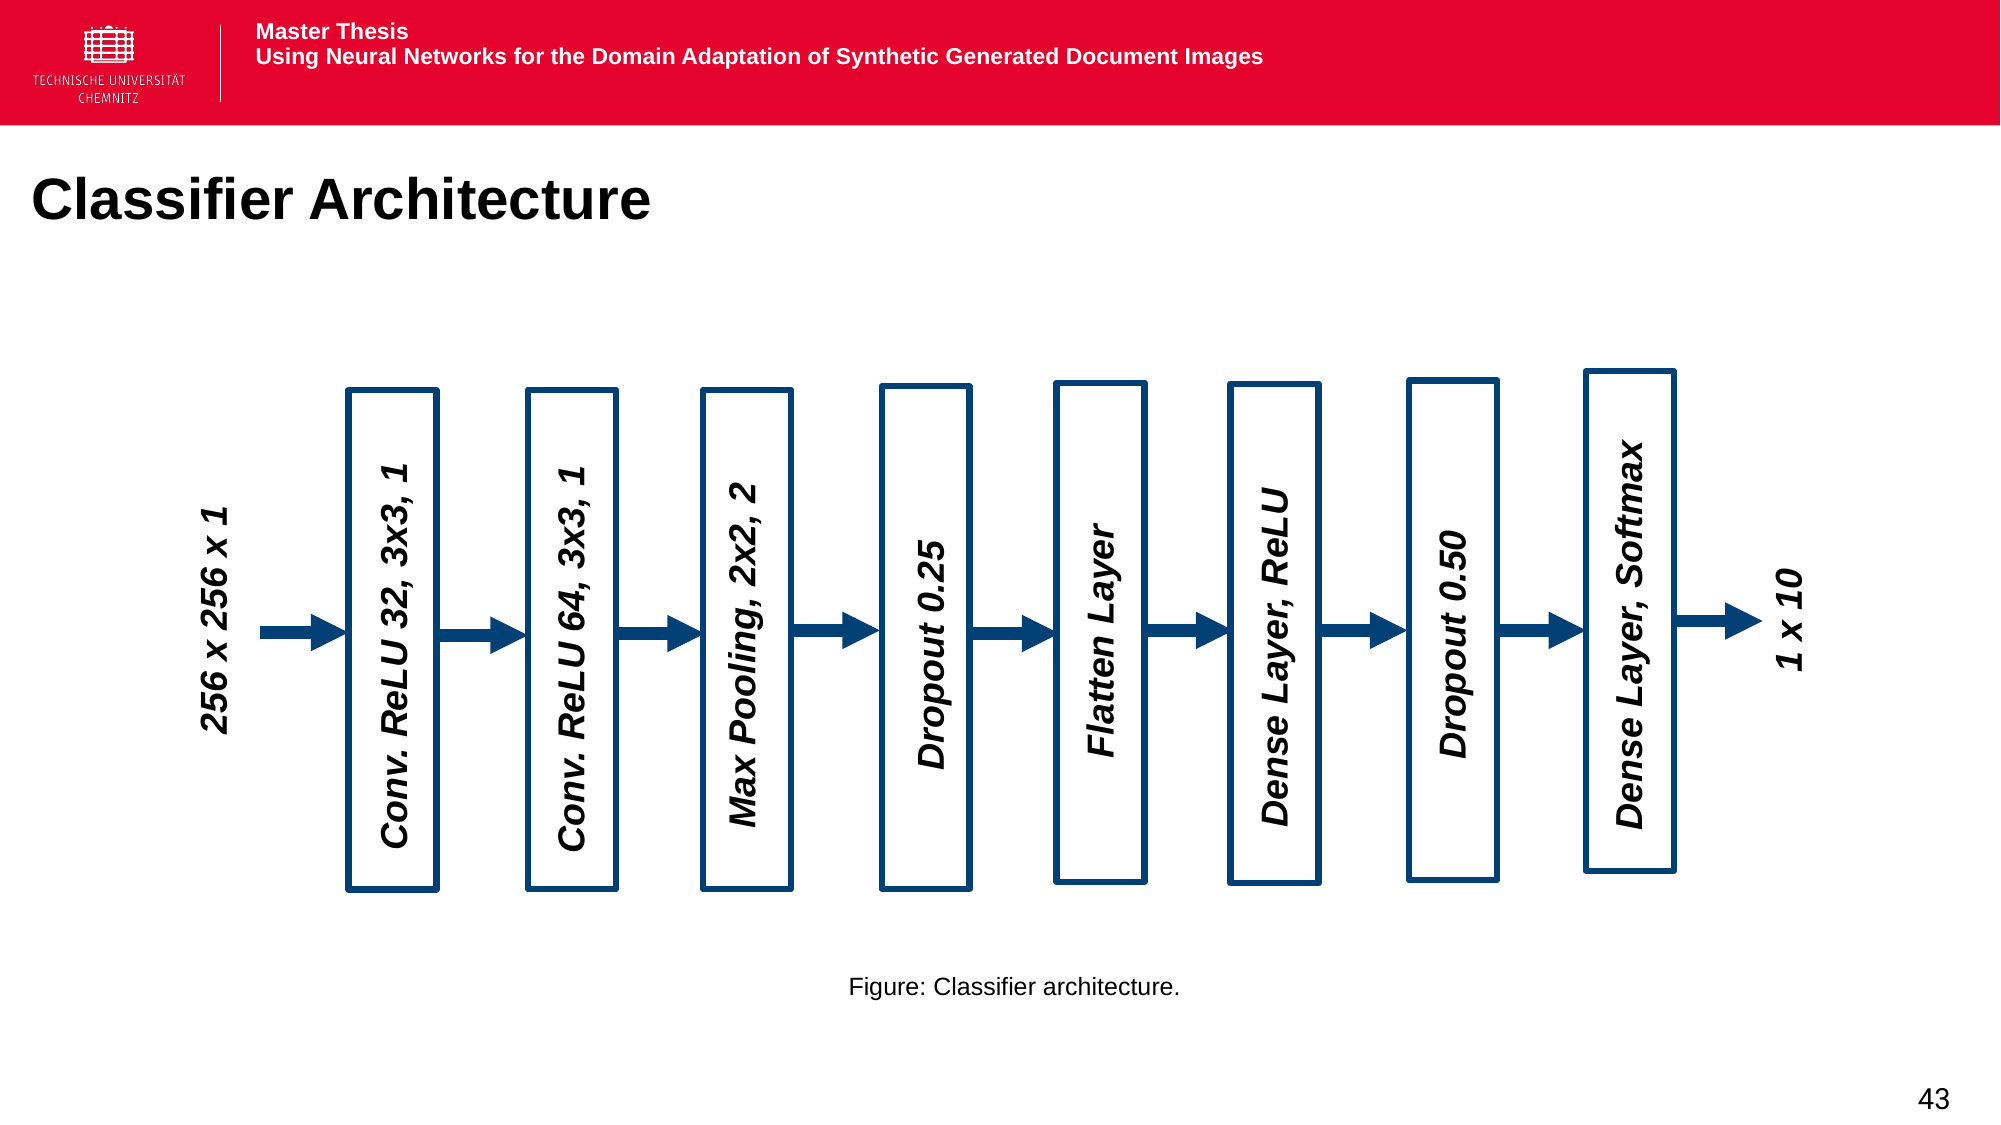

# Master Thesis Using Neural Networks for the Domain Adaptation of Synthetic Generated Document Images
Classifier Architecture

256 x 256 x 1
1 x 10
Dense Layer, Softmax
Flatten Layer
Dropout 0.50
Max Pooling, 2x2, 2
Dropout 0.25
Conv. ReLU 32, 3x3, 1
Dense Layer, ReLU
Conv. ReLU 64, 3x3, 1
Figure: Classifier architecture.